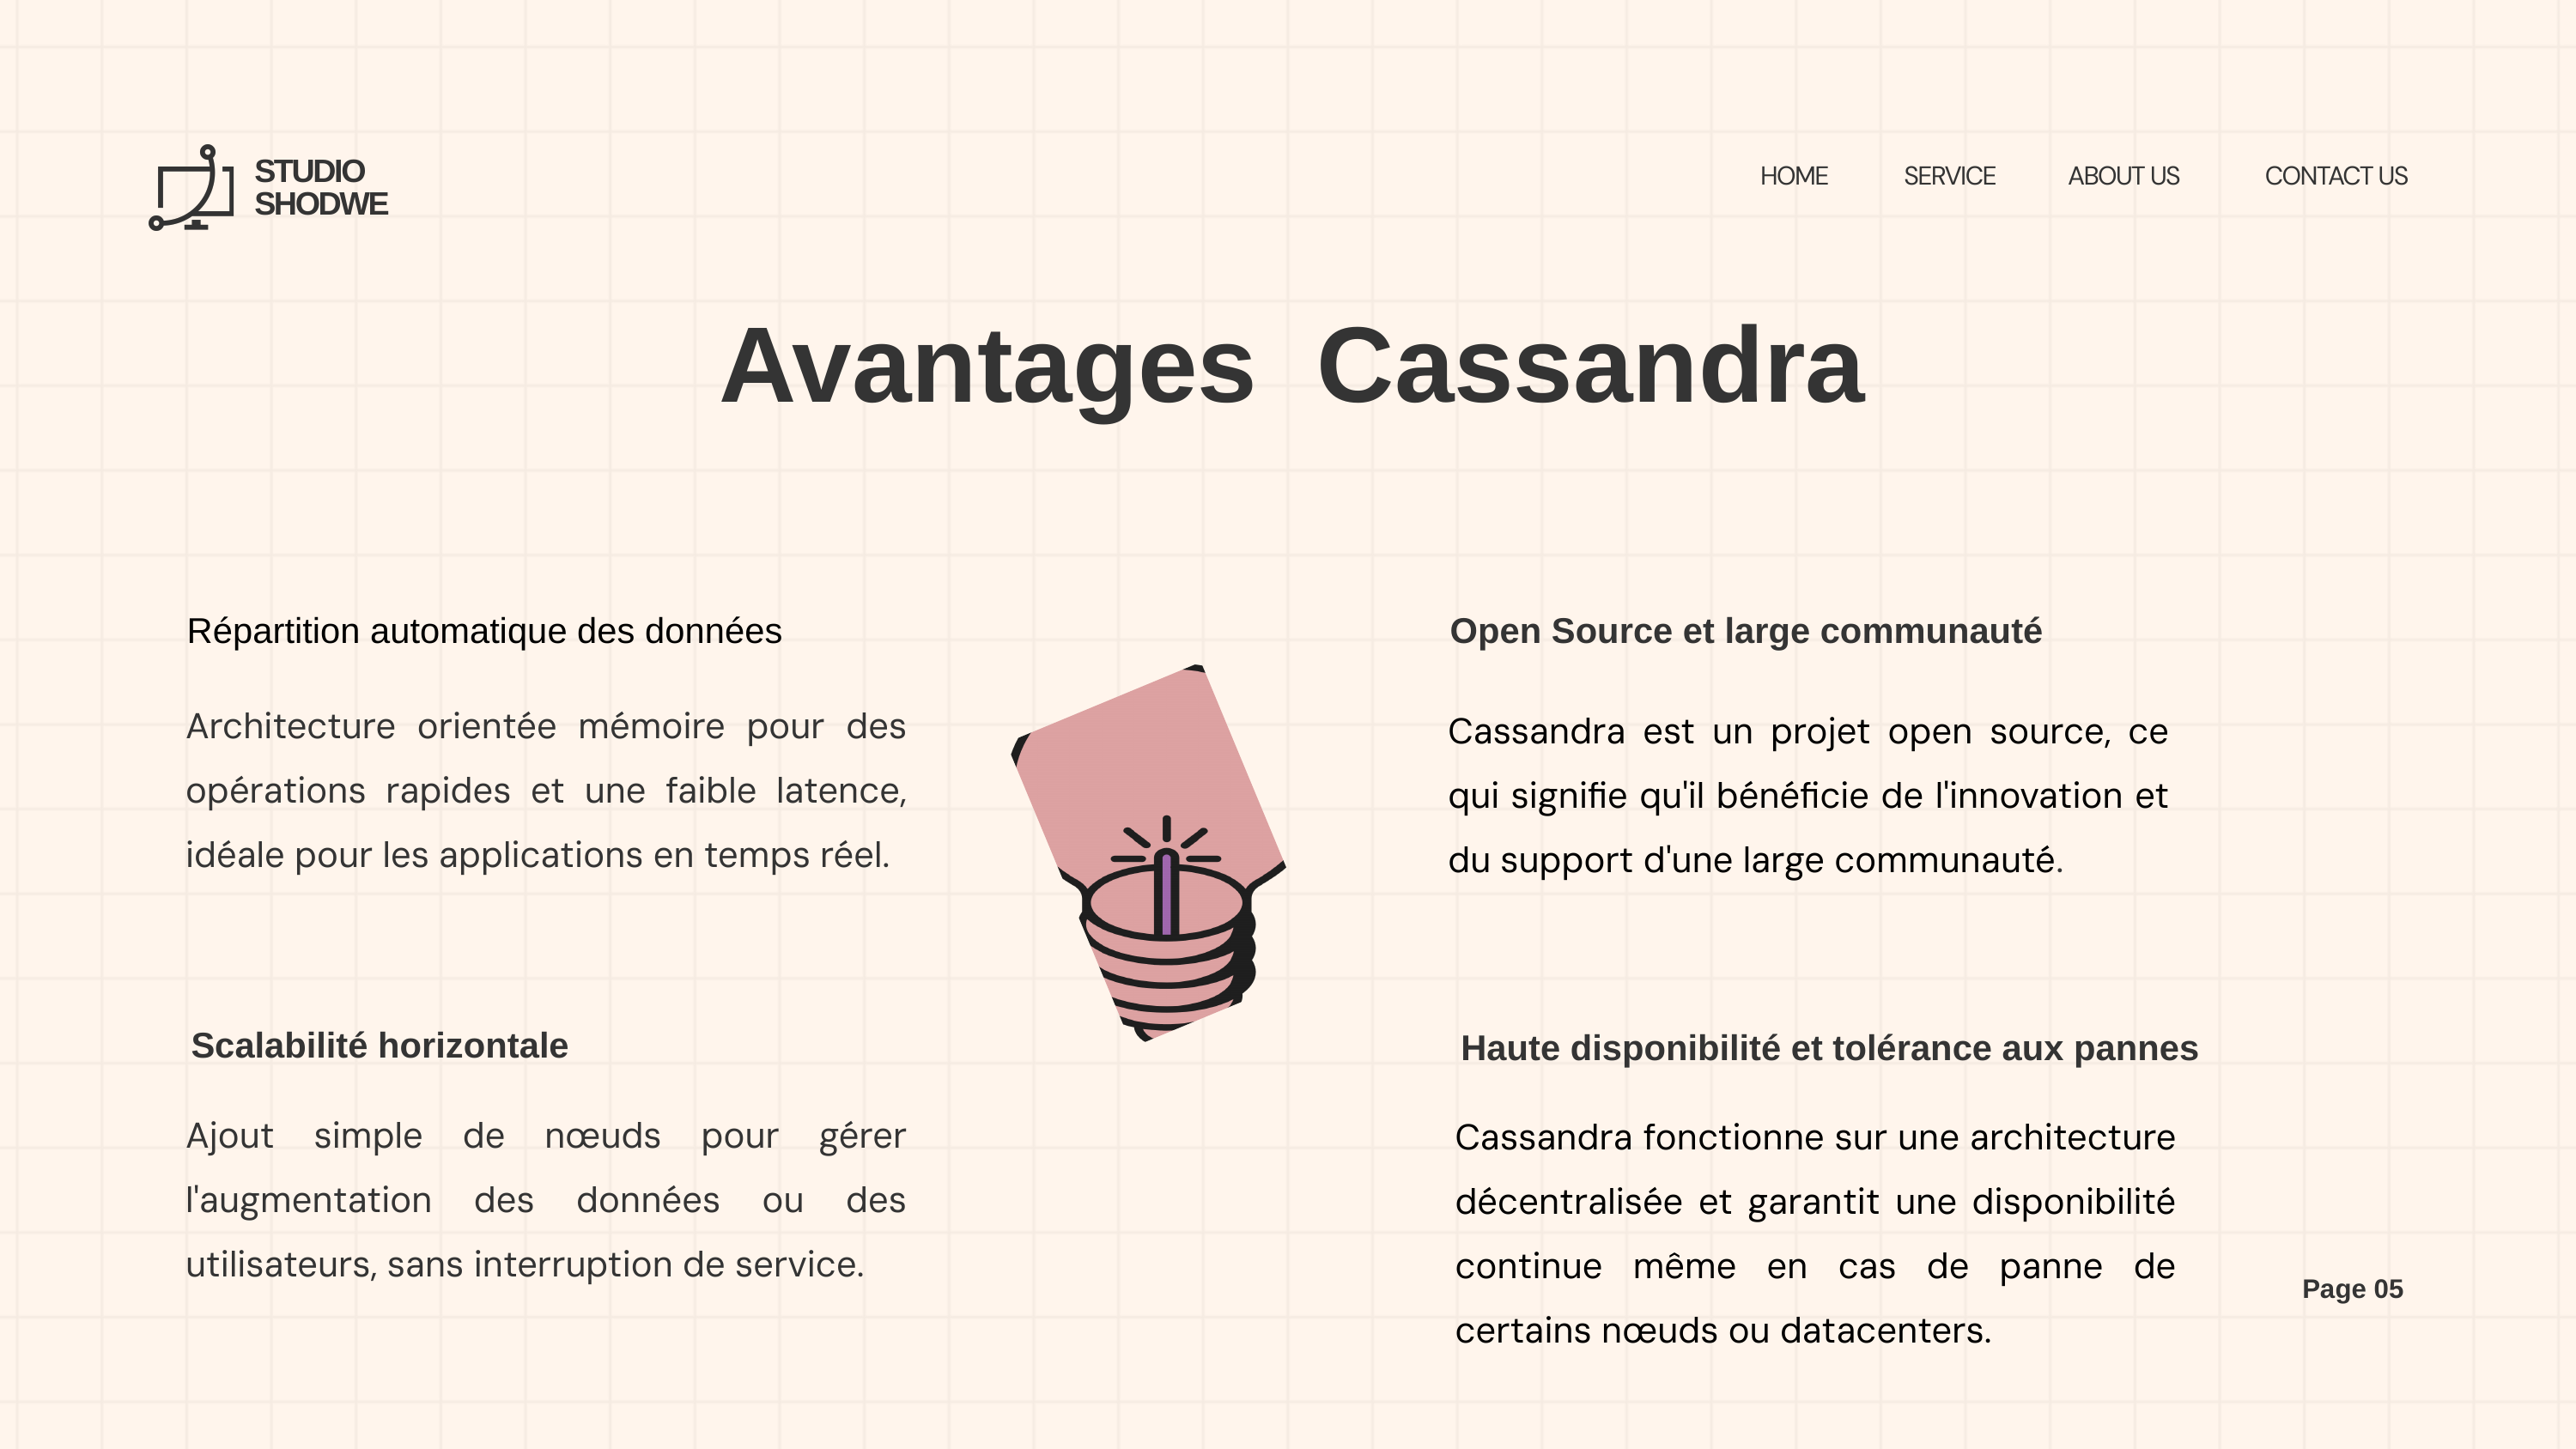

STUDIO SHODWE
HOME
SERVICE
ABOUT US
CONTACT US
Avantages  Cassandra
Répartition automatique des données
Open Source et large communauté
Architecture orientée mémoire pour des opérations rapides et une faible latence, idéale pour les applications en temps réel.
Cassandra est un projet open source, ce qui signifie qu'il bénéficie de l'innovation et du support d'une large communauté.

Scalabilité horizontale
Haute disponibilité et tolérance aux pannes
Ajout simple de nœuds pour gérer l'augmentation des données ou des utilisateurs, sans interruption de service.
Cassandra fonctionne sur une architecture décentralisée et garantit une disponibilité continue même en cas de panne de certains nœuds ou datacenters.
Page 05